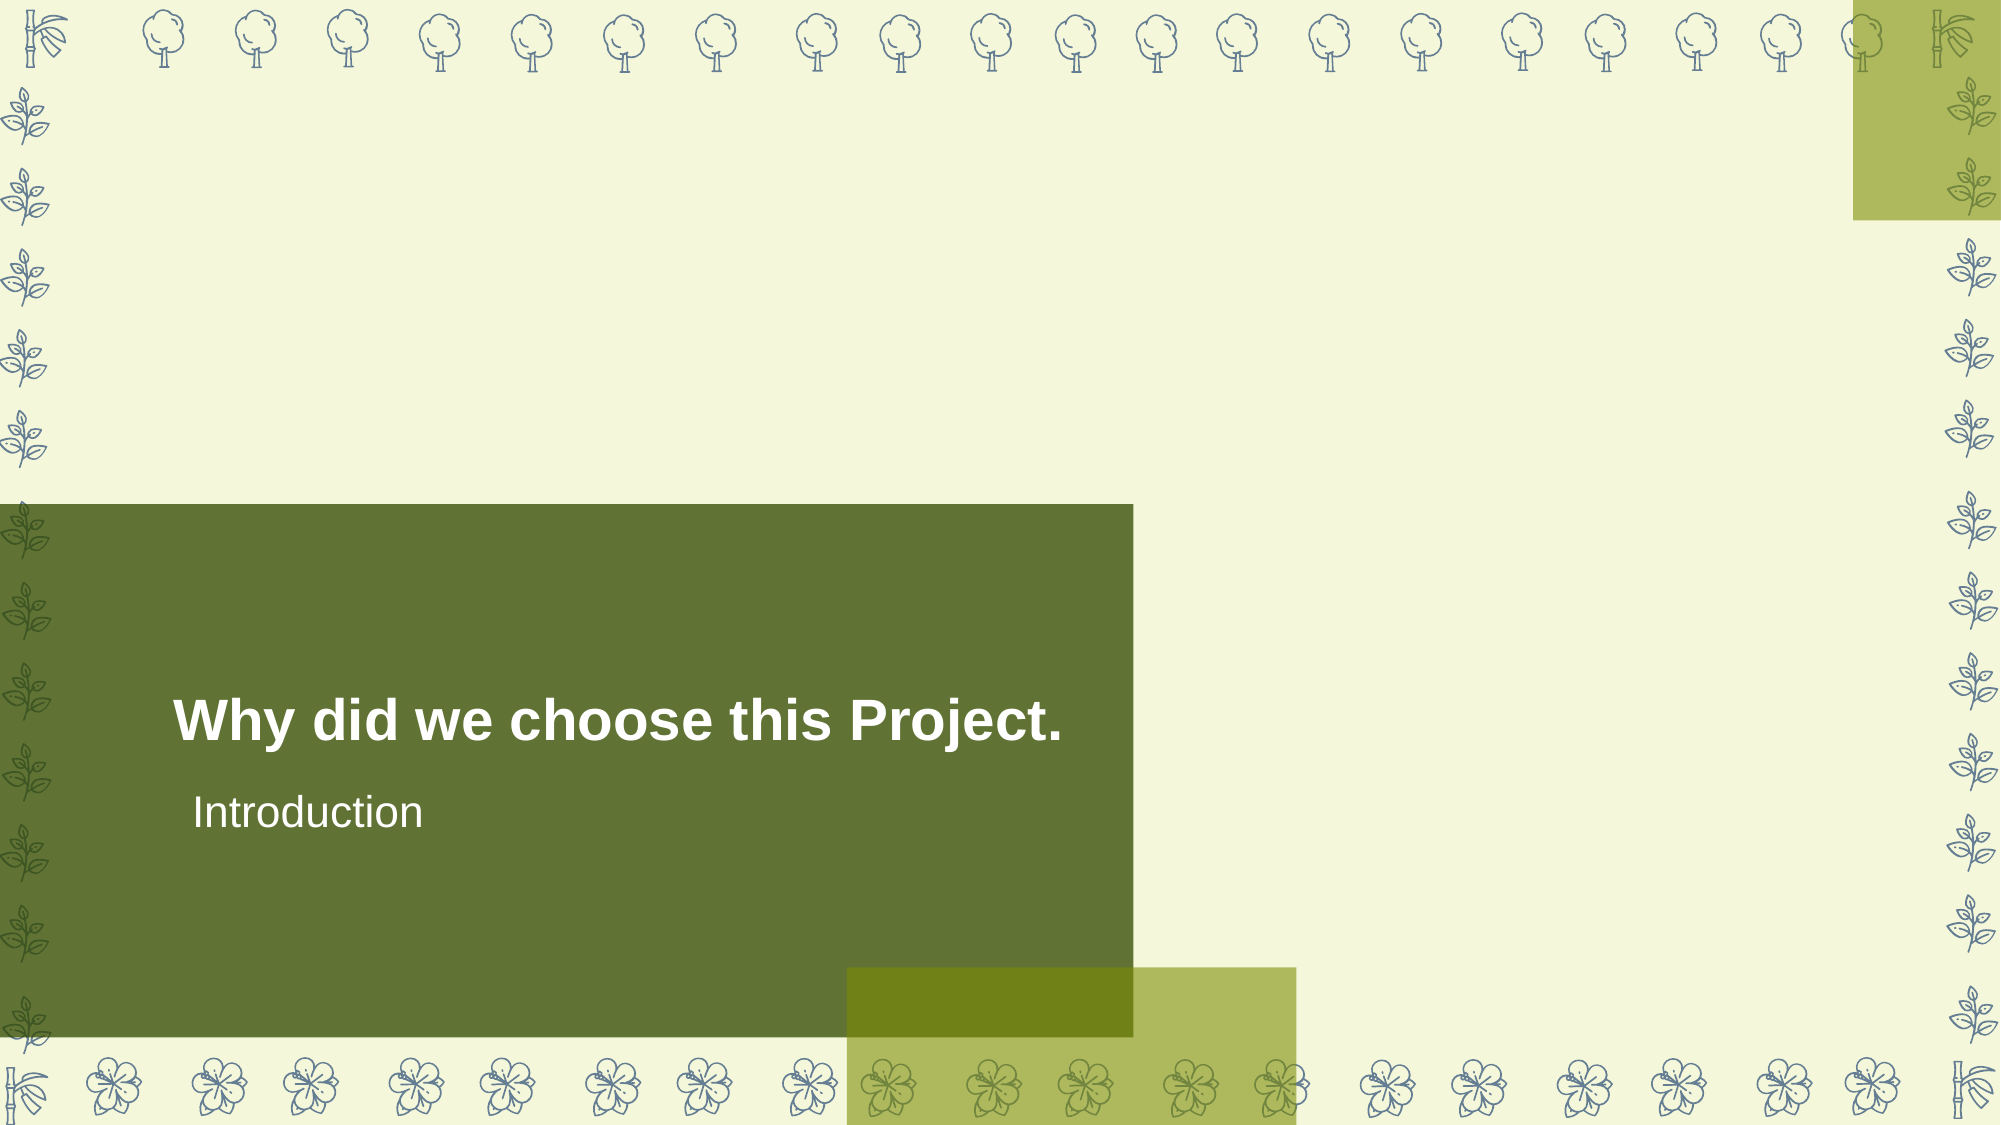

# Why did we choose this Project.
Introduction